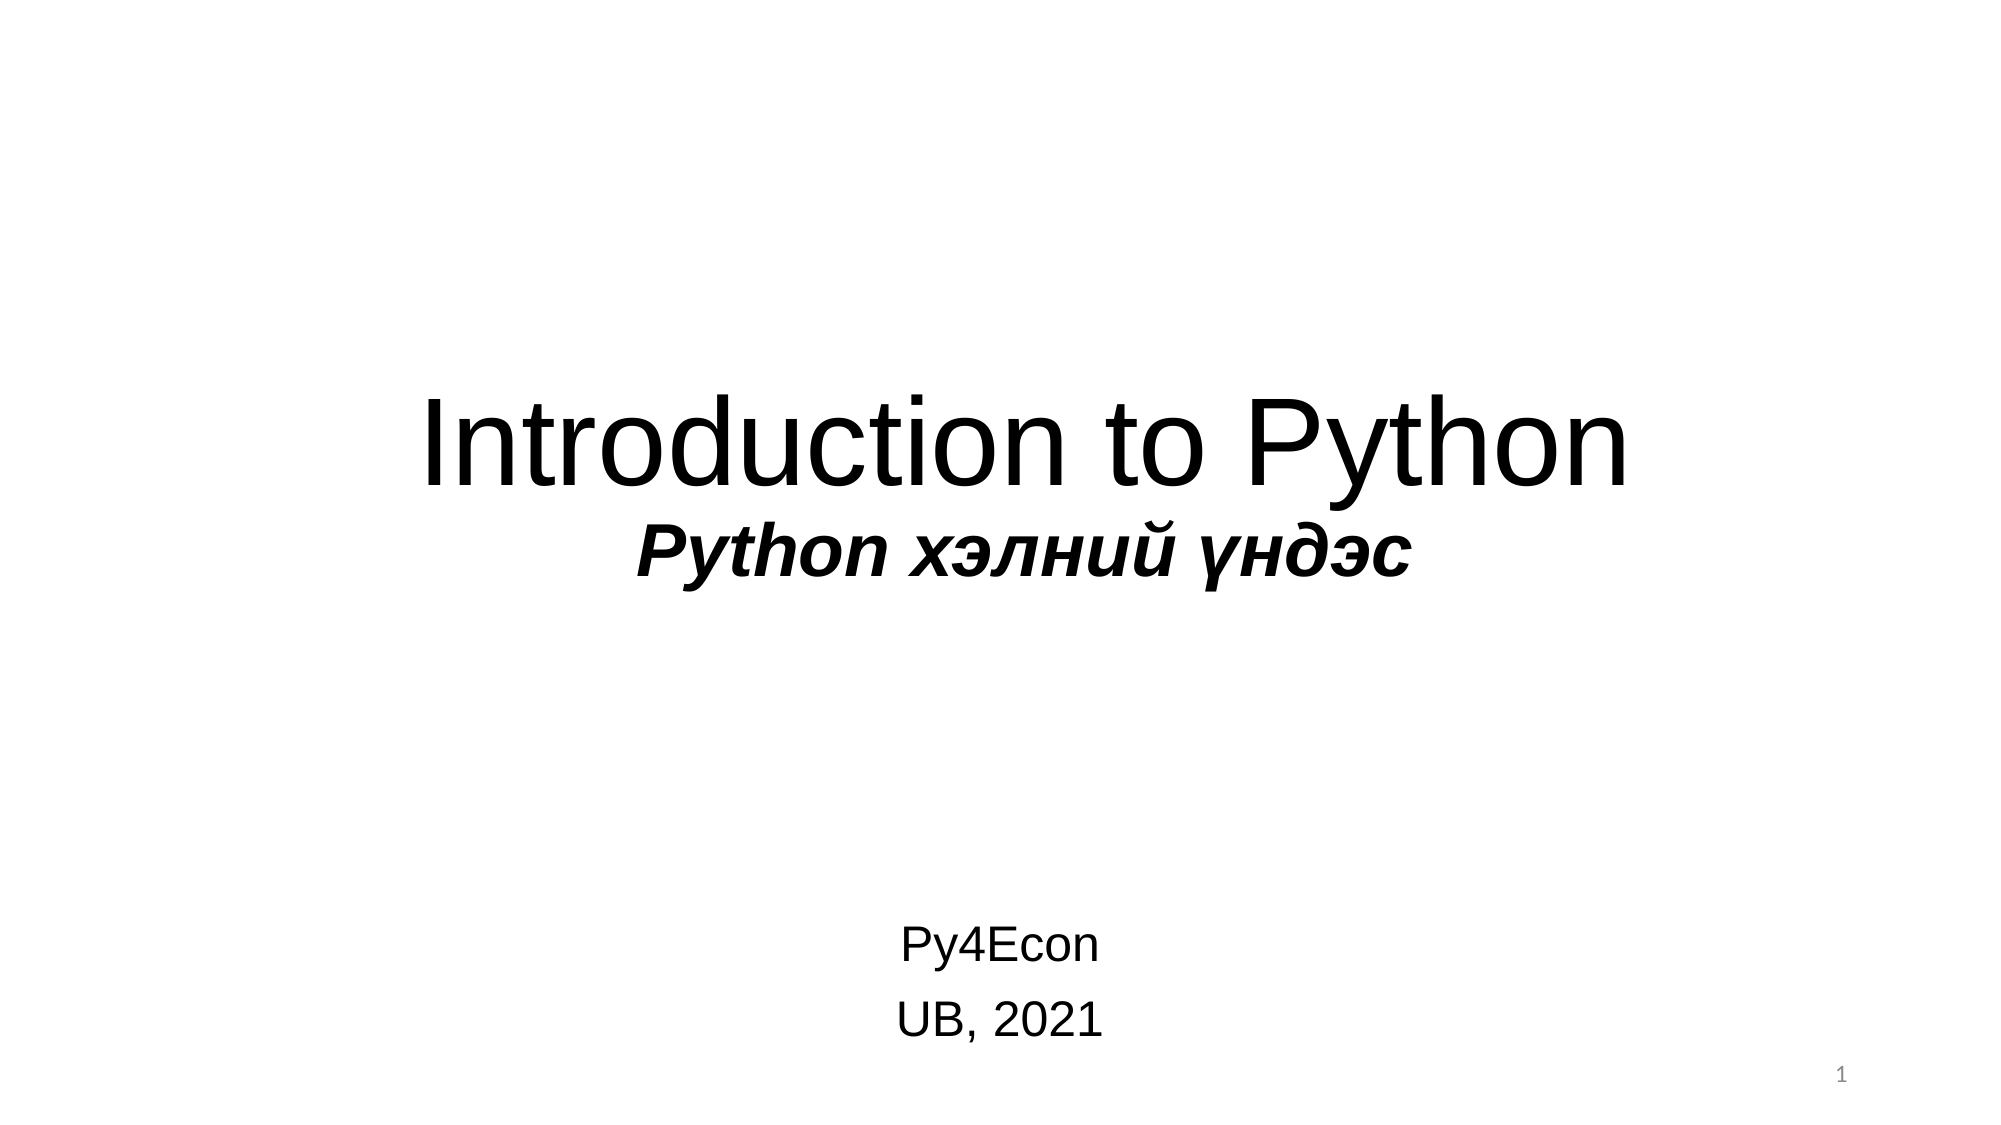

Introduction to Python
Python хэлний үндэс
Py4Econ
UB, 2021
1